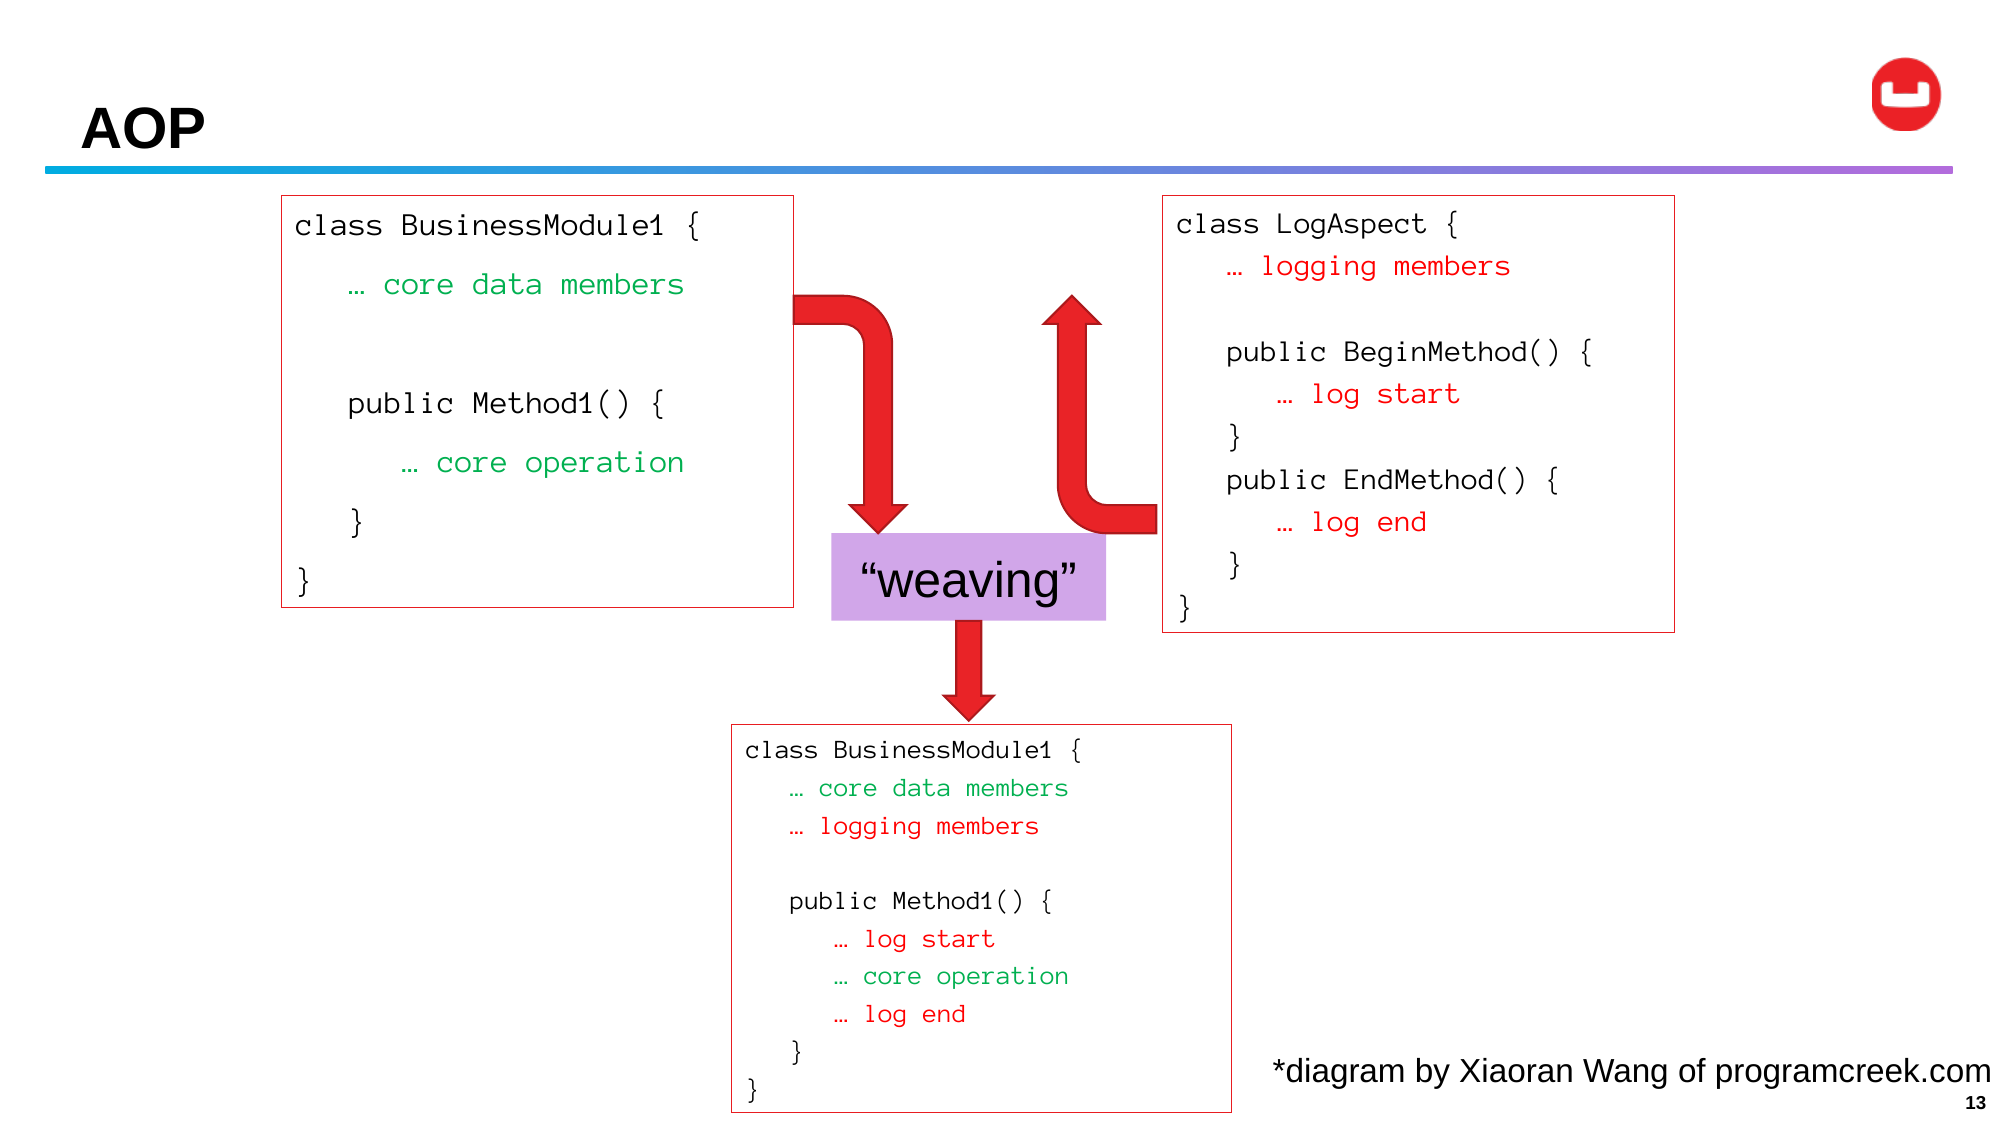

# AOP
class LogAspect {
   … logging members

   public BeginMethod() {
      … log start
   }
   public EndMethod() {
      … log end
   }
}
class BusinessModule1 {
   … core data members

   public Method1() {
      … core operation
   }
}

“weaving”

class BusinessModule1 {
   … core data members
   … logging members

   public Method1() {
      … log start
      … core operation
      … log end
   }
}
*diagram by Xiaoran Wang of programcreek.com
13